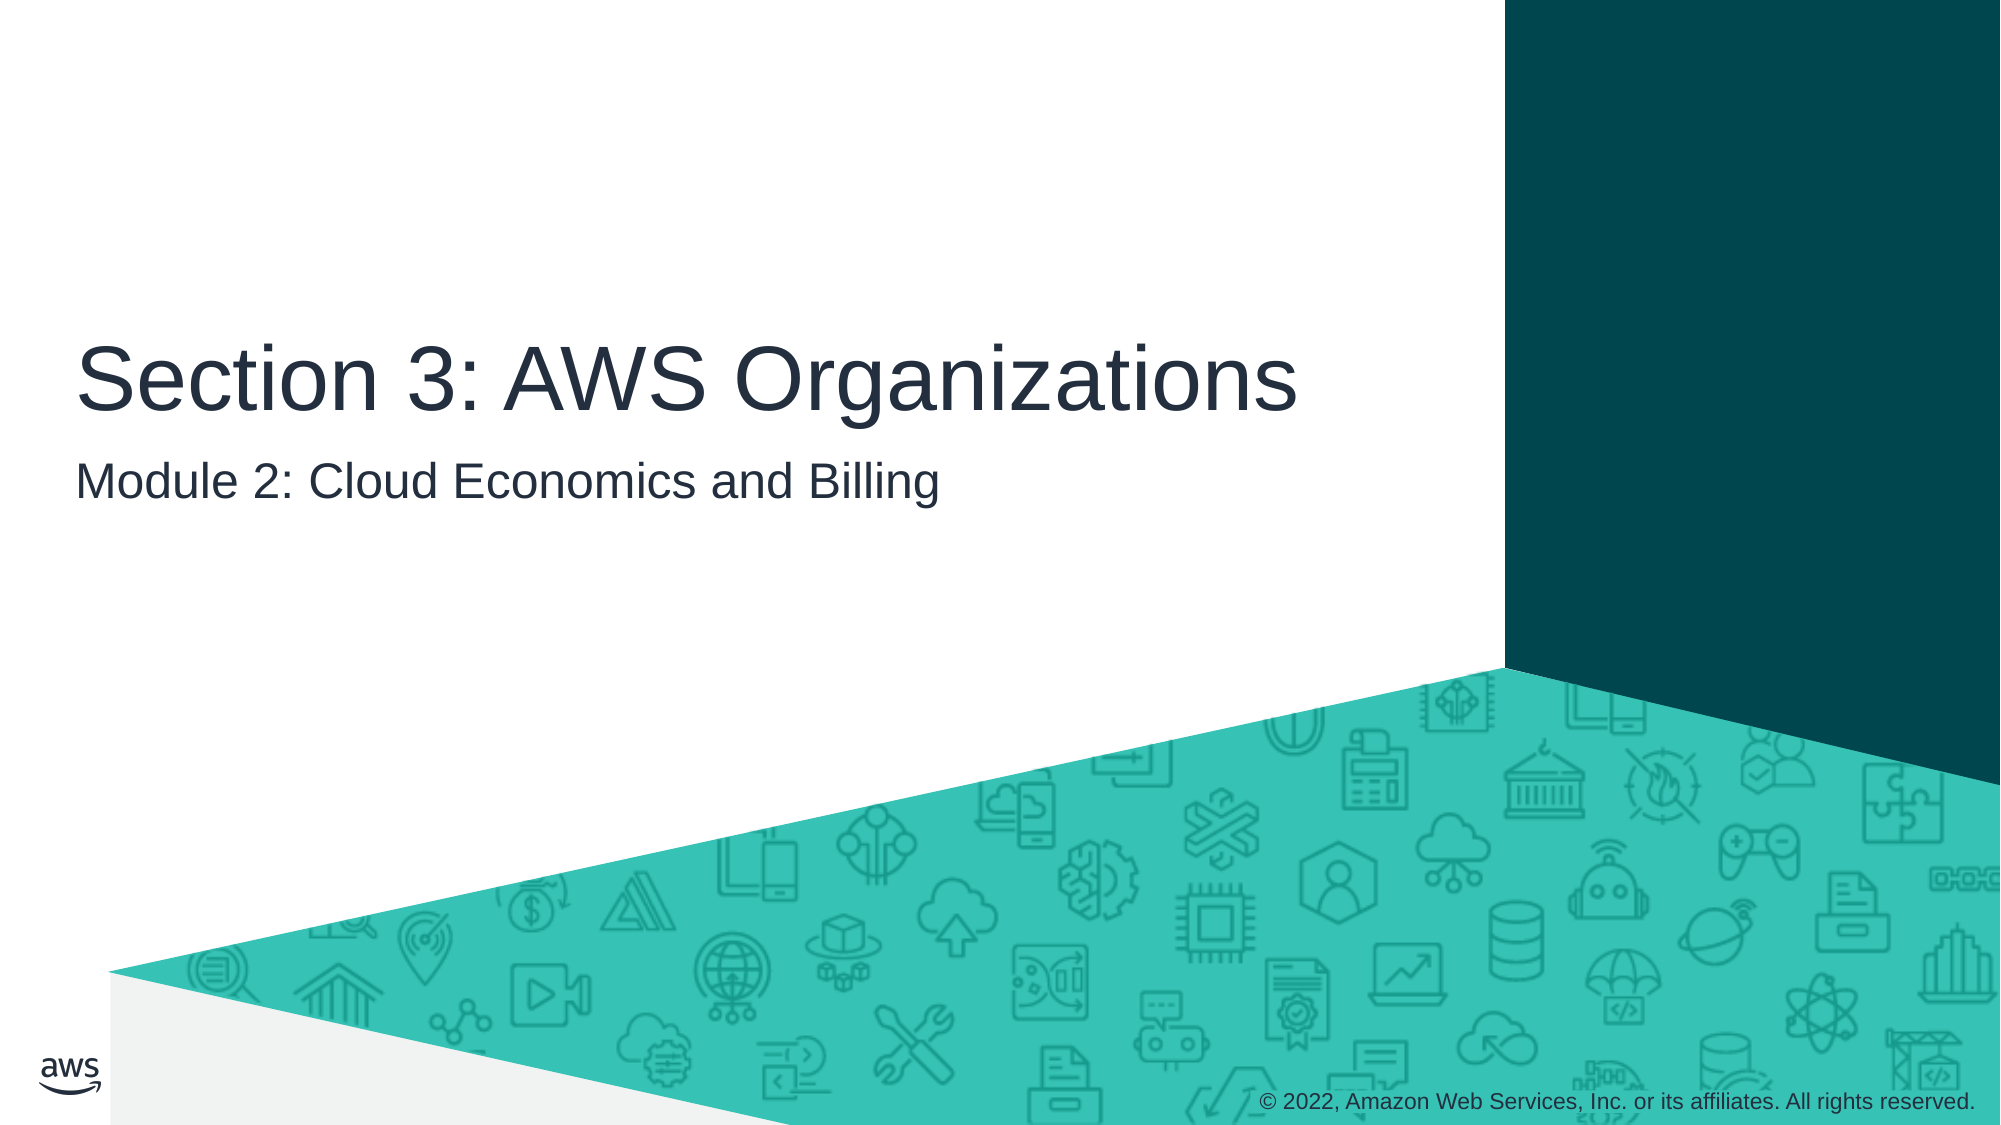

# Section 3: AWS Organizations
Module 2: Cloud Economics and Billing